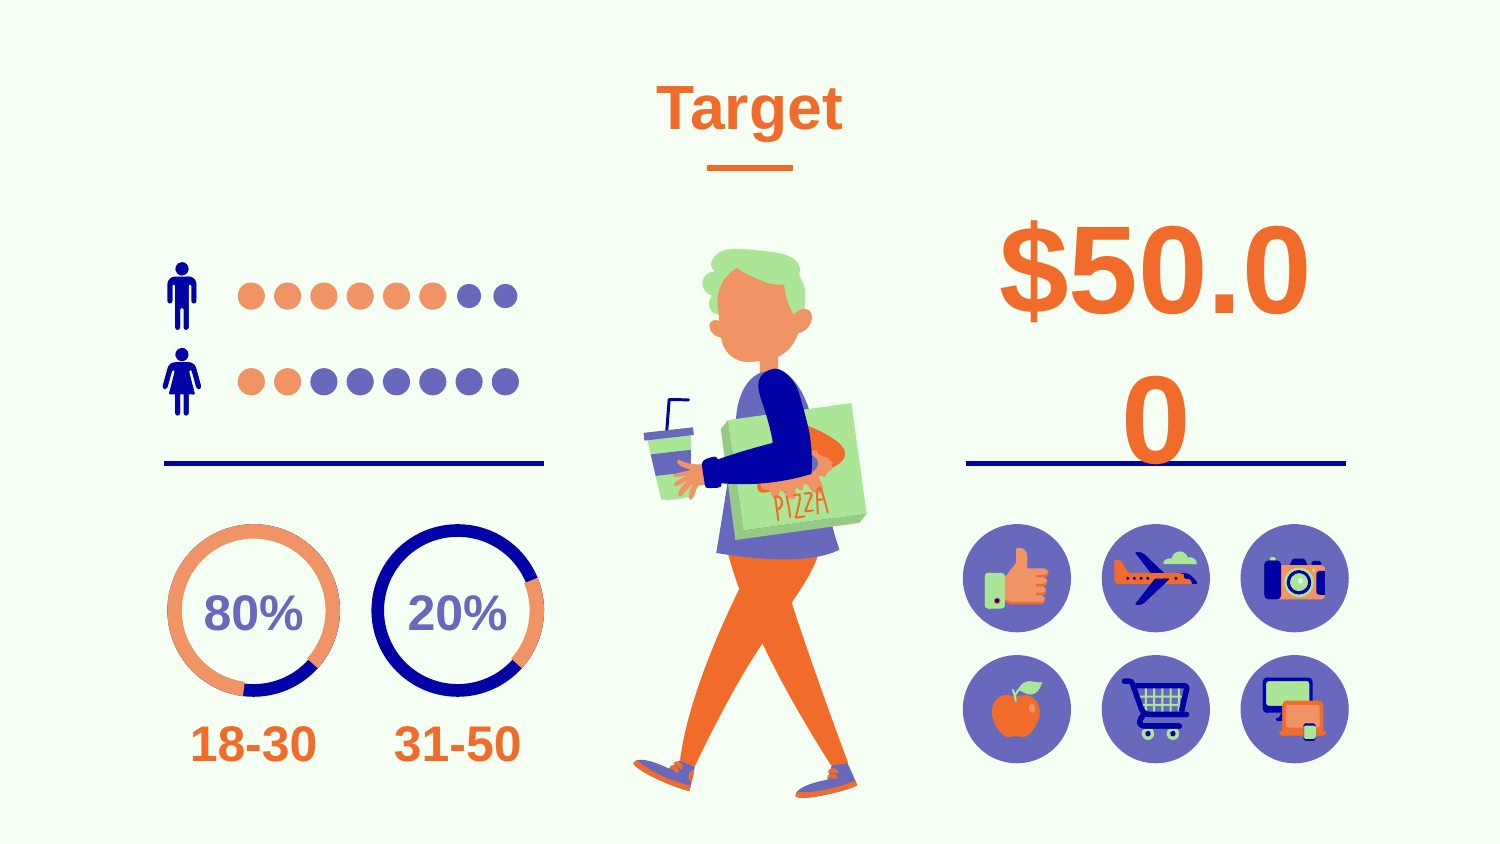

# Target

$50.00

80%
20%

18-30
31-50